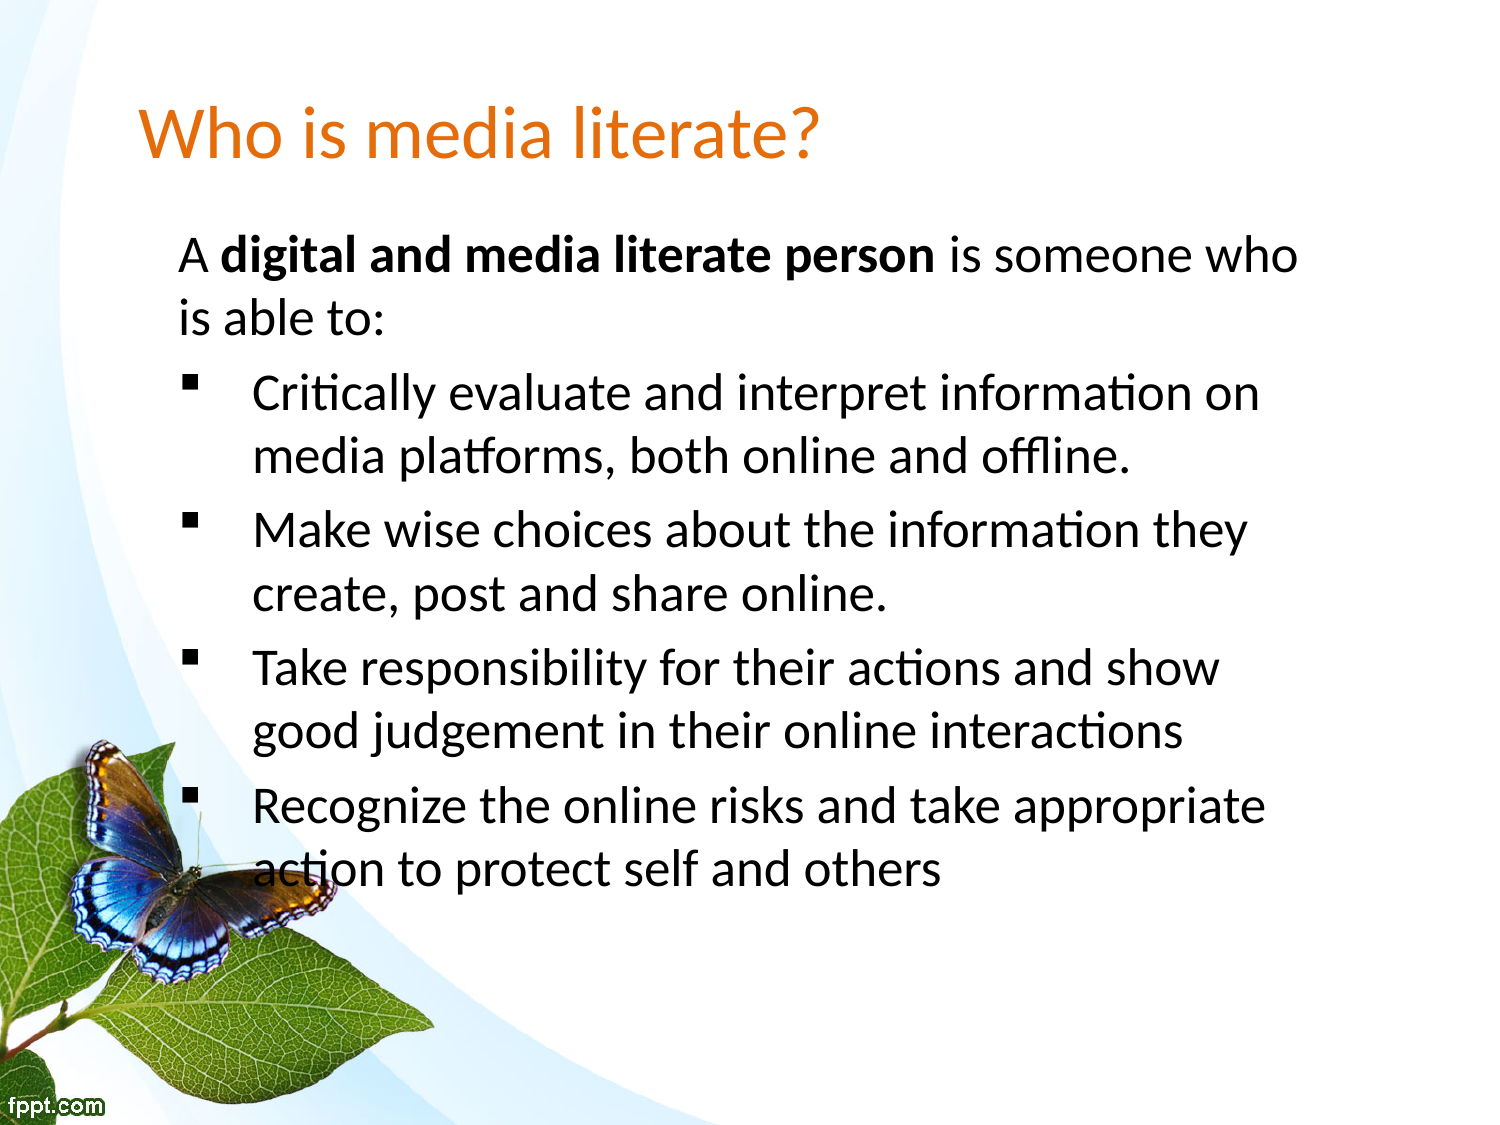

# Who is media literate?
A digital and media literate person is someone who is able to:
Critically evaluate and interpret information on media platforms, both online and offline.
Make wise choices about the information they create, post and share online.
Take responsibility for their actions and show good judgement in their online interactions
Recognize the online risks and take appropriate action to protect self and others